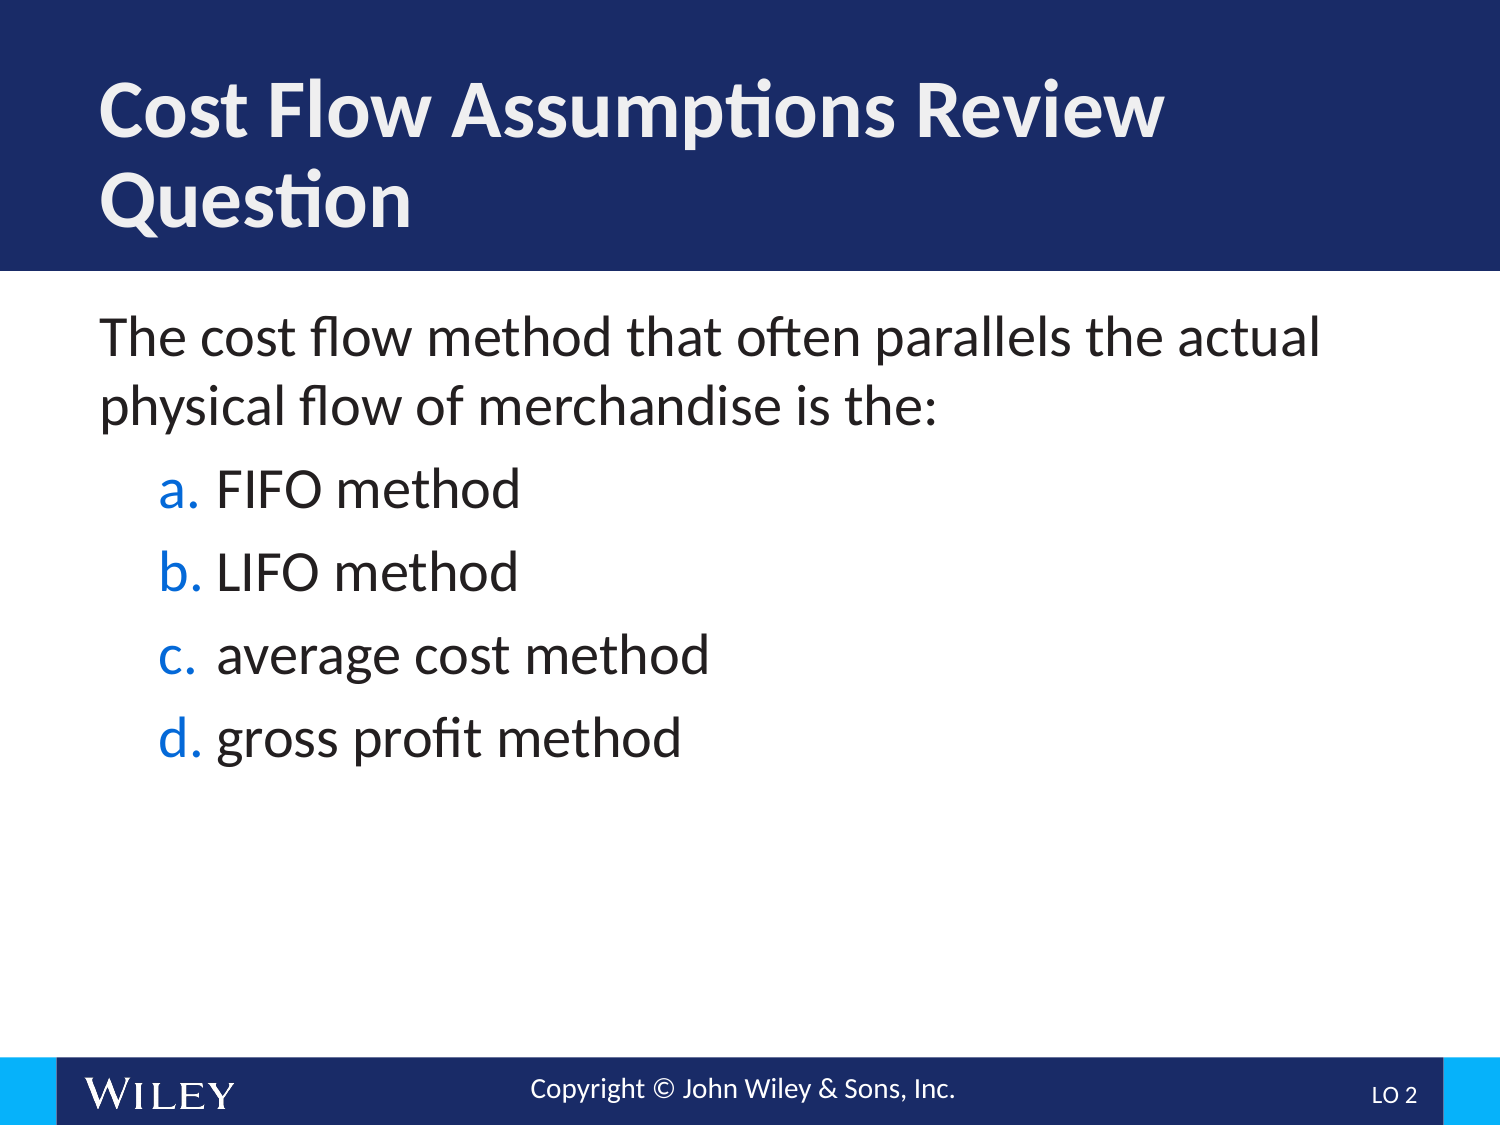

# Cost Flow Assumptions Review Question
The cost flow method that often parallels the actual physical flow of merchandise is the:
FIFO method
LIFO method
average cost method
gross profit method
L O 2